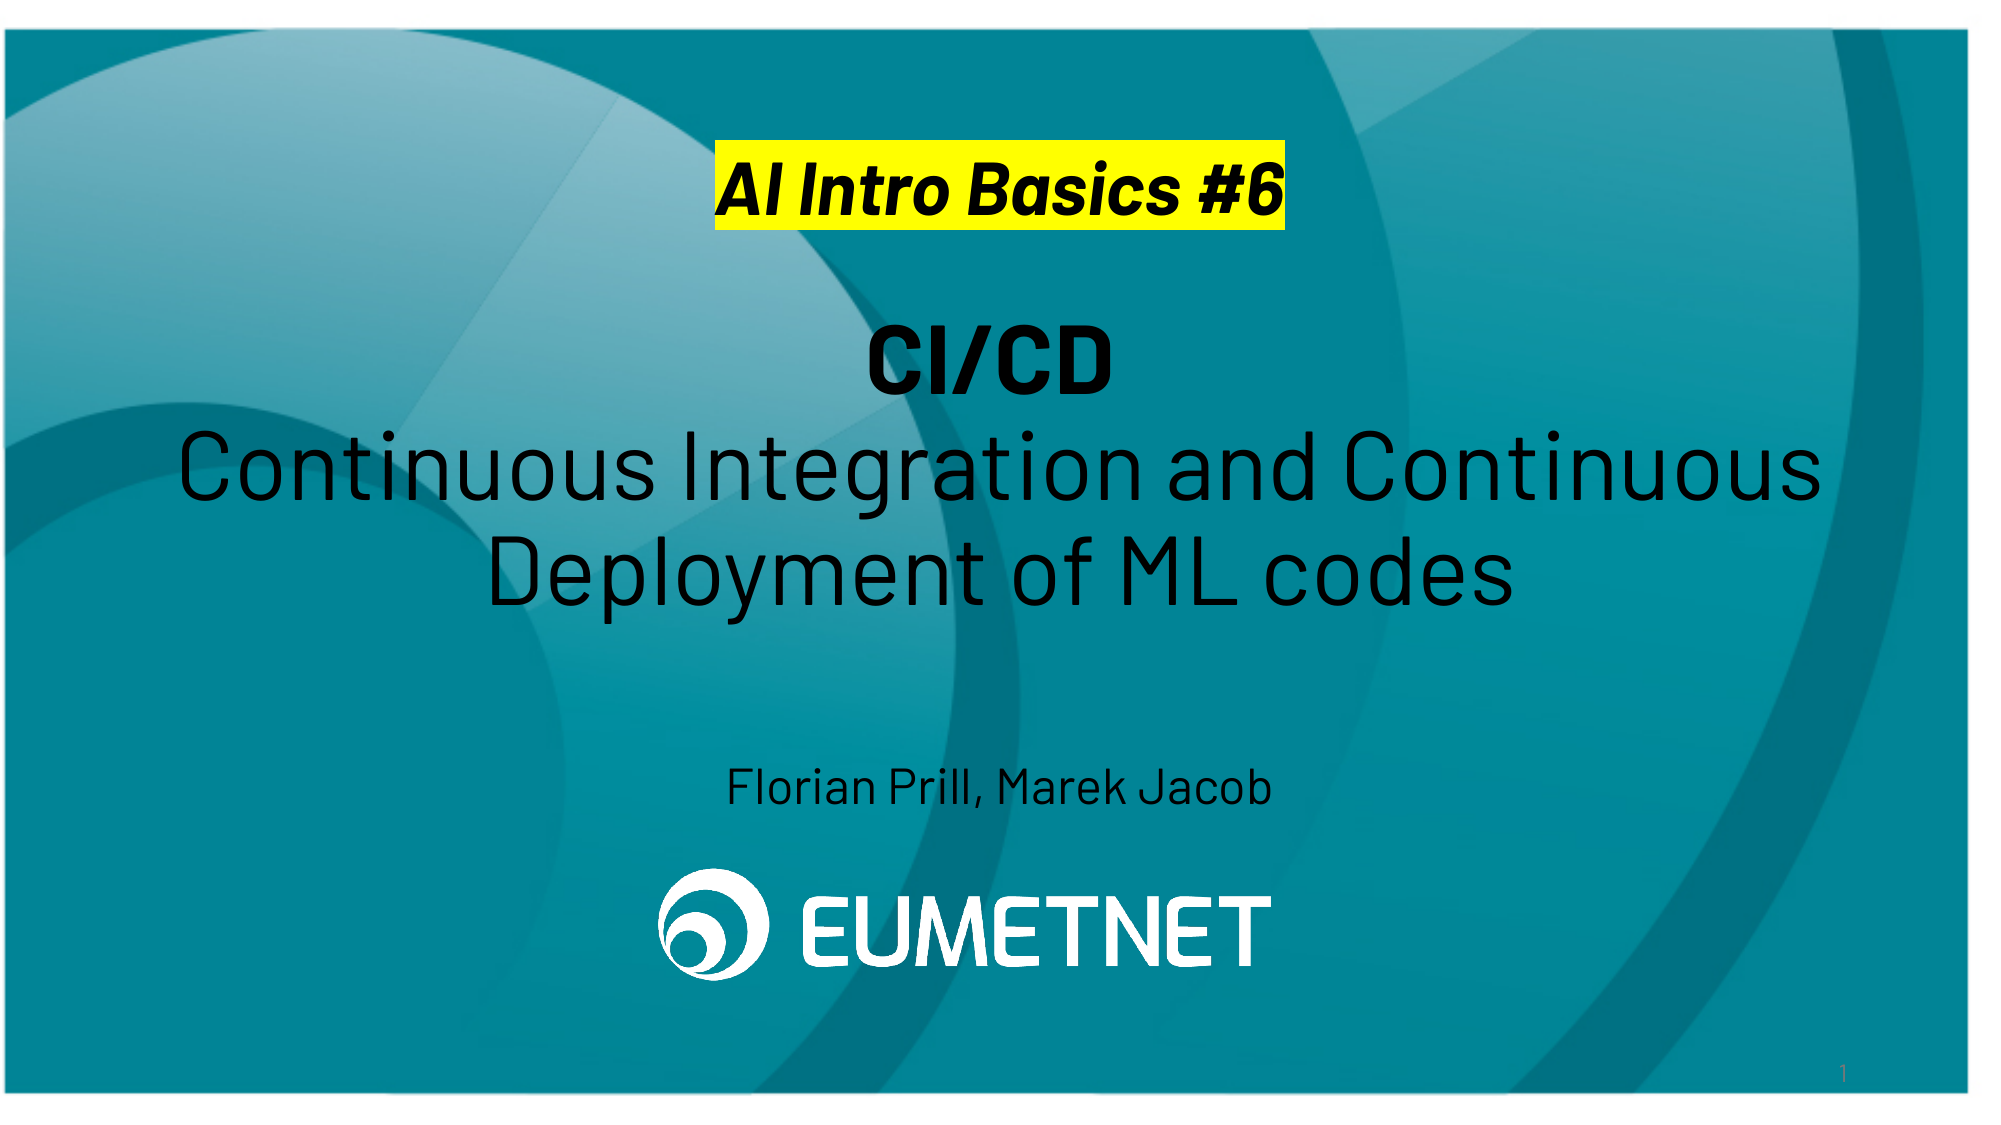

# AI Intro Basics #6
CI/CD
Continuous Integration and Continuous Deployment of ML codes
Florian Prill, Marek Jacob
1